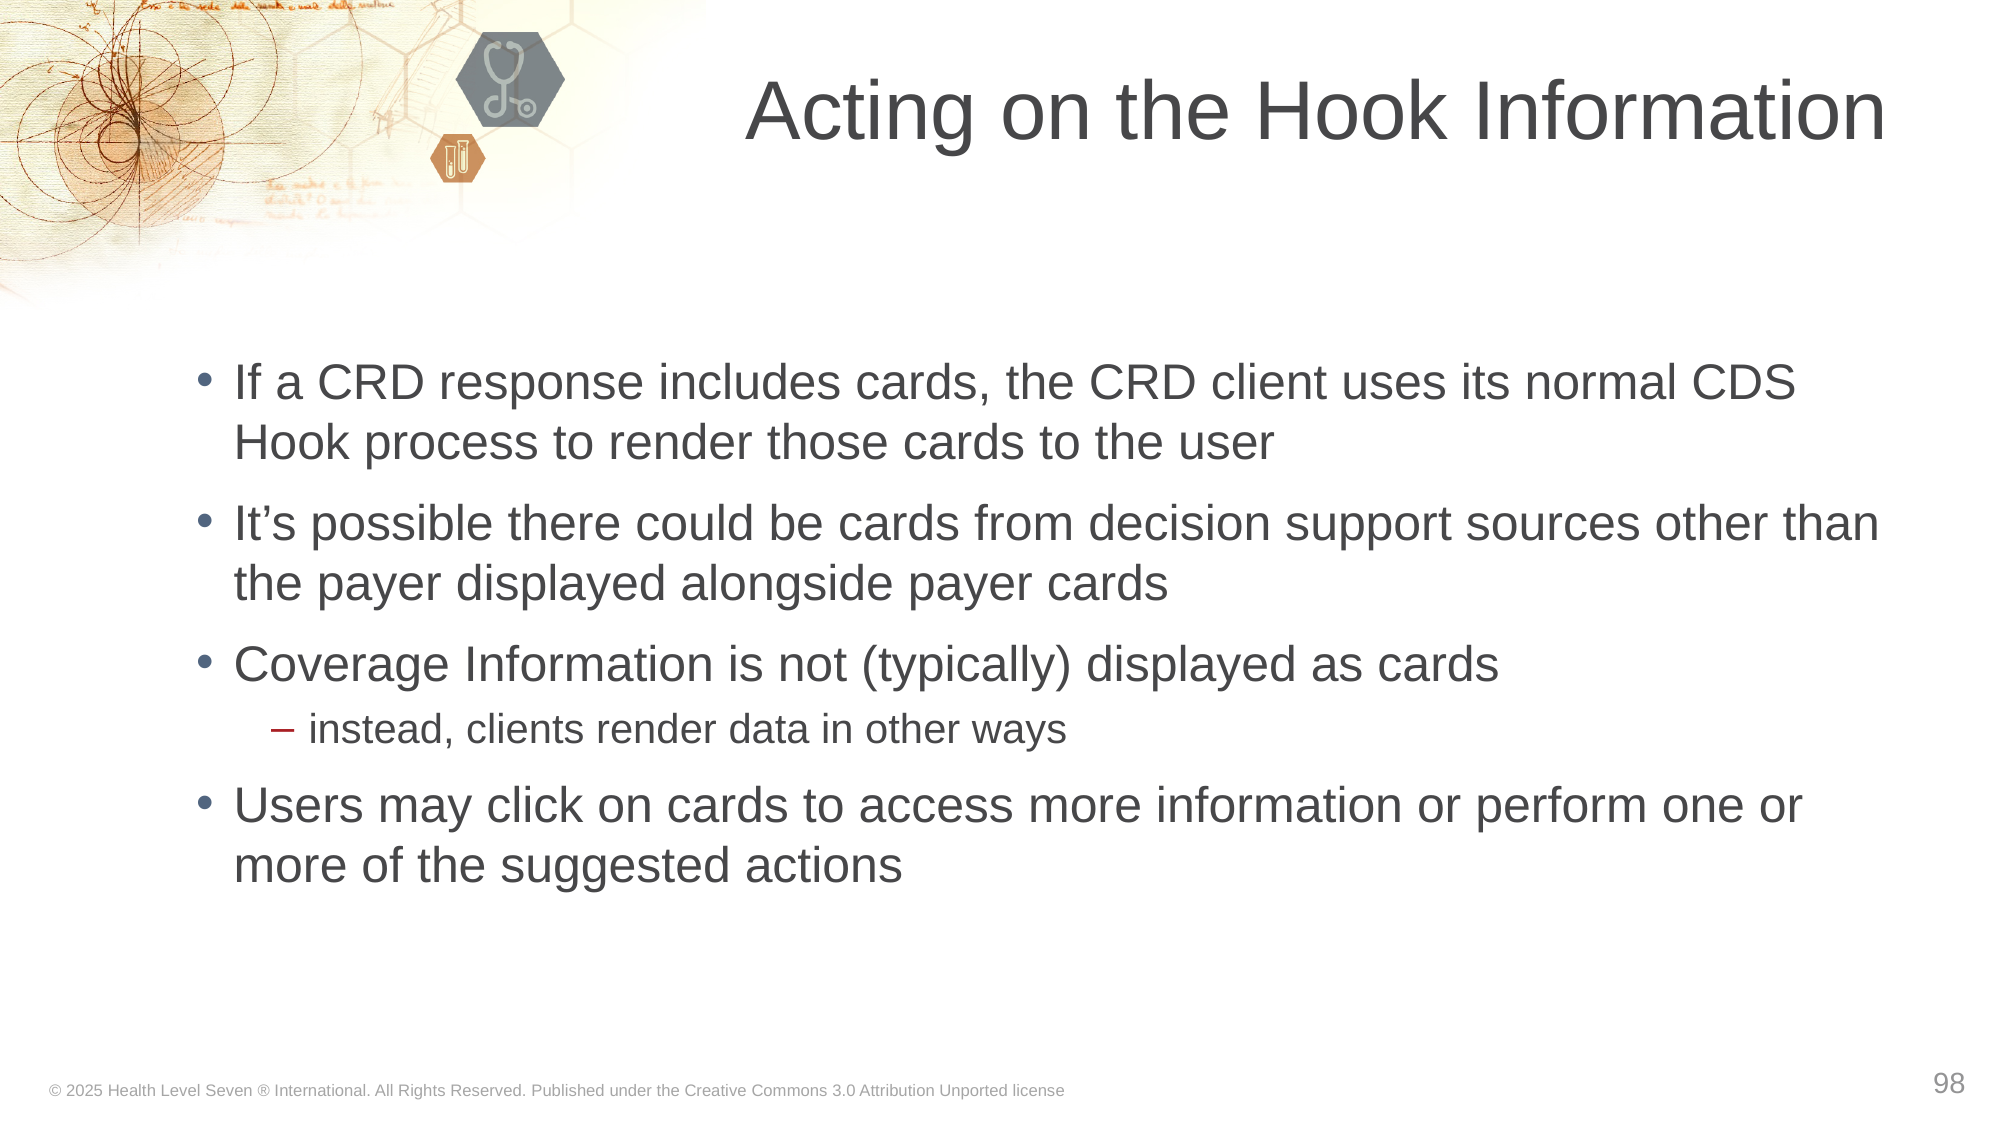

# Acting on the Hook Information
If a CRD response includes cards, the CRD client uses its normal CDS Hook process to render those cards to the user
It’s possible there could be cards from decision support sources other than the payer displayed alongside payer cards
Coverage Information is not (typically) displayed as cards
instead, clients render data in other ways
Users may click on cards to access more information or perform one or more of the suggested actions
98